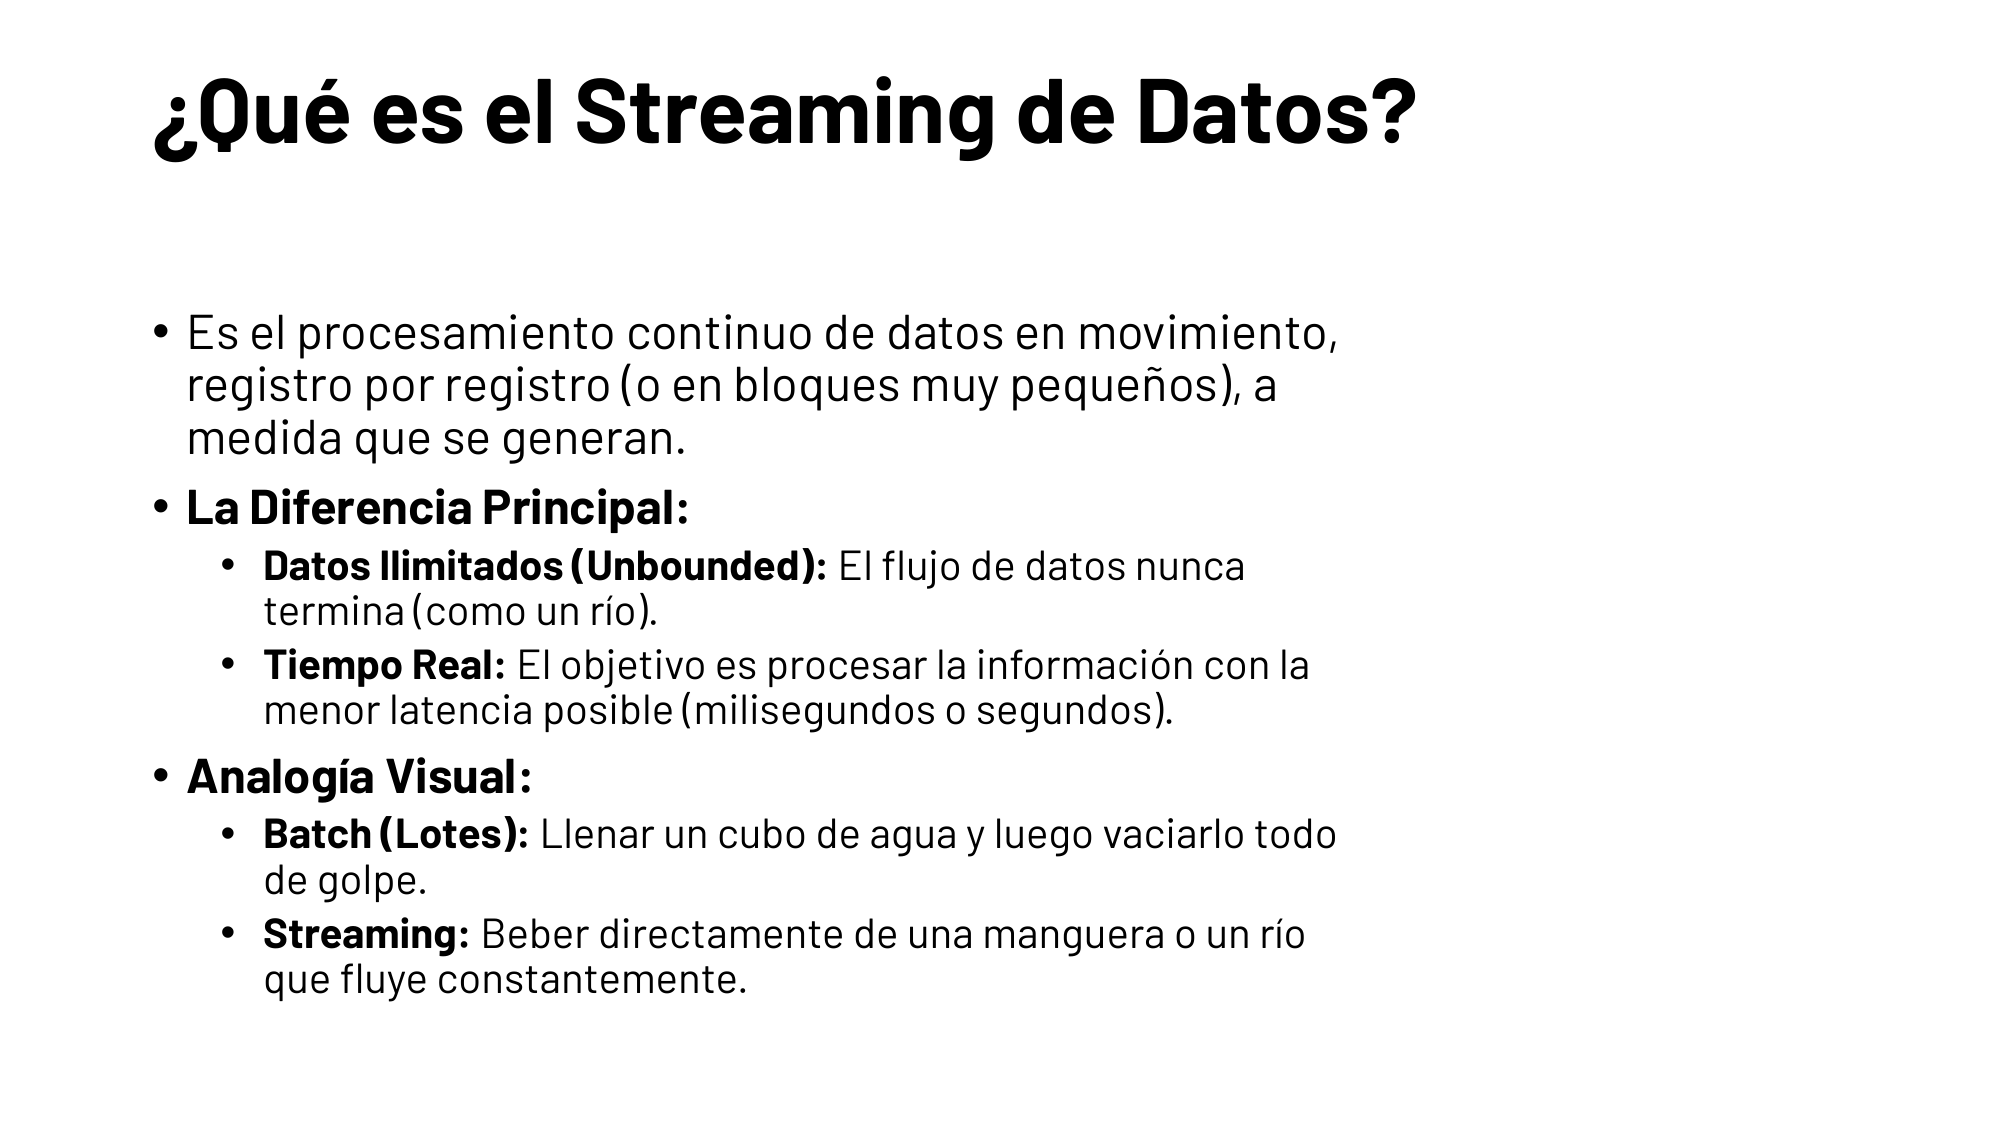

# ¿Qué es el Streaming de Datos?
Es el procesamiento continuo de datos en movimiento, registro por registro (o en bloques muy pequeños), a medida que se generan.
La Diferencia Principal:
Datos Ilimitados (Unbounded): El flujo de datos nunca termina (como un río).
Tiempo Real: El objetivo es procesar la información con la menor latencia posible (milisegundos o segundos).
Analogía Visual:
Batch (Lotes): Llenar un cubo de agua y luego vaciarlo todo de golpe.
Streaming: Beber directamente de una manguera o un río que fluye constantemente.